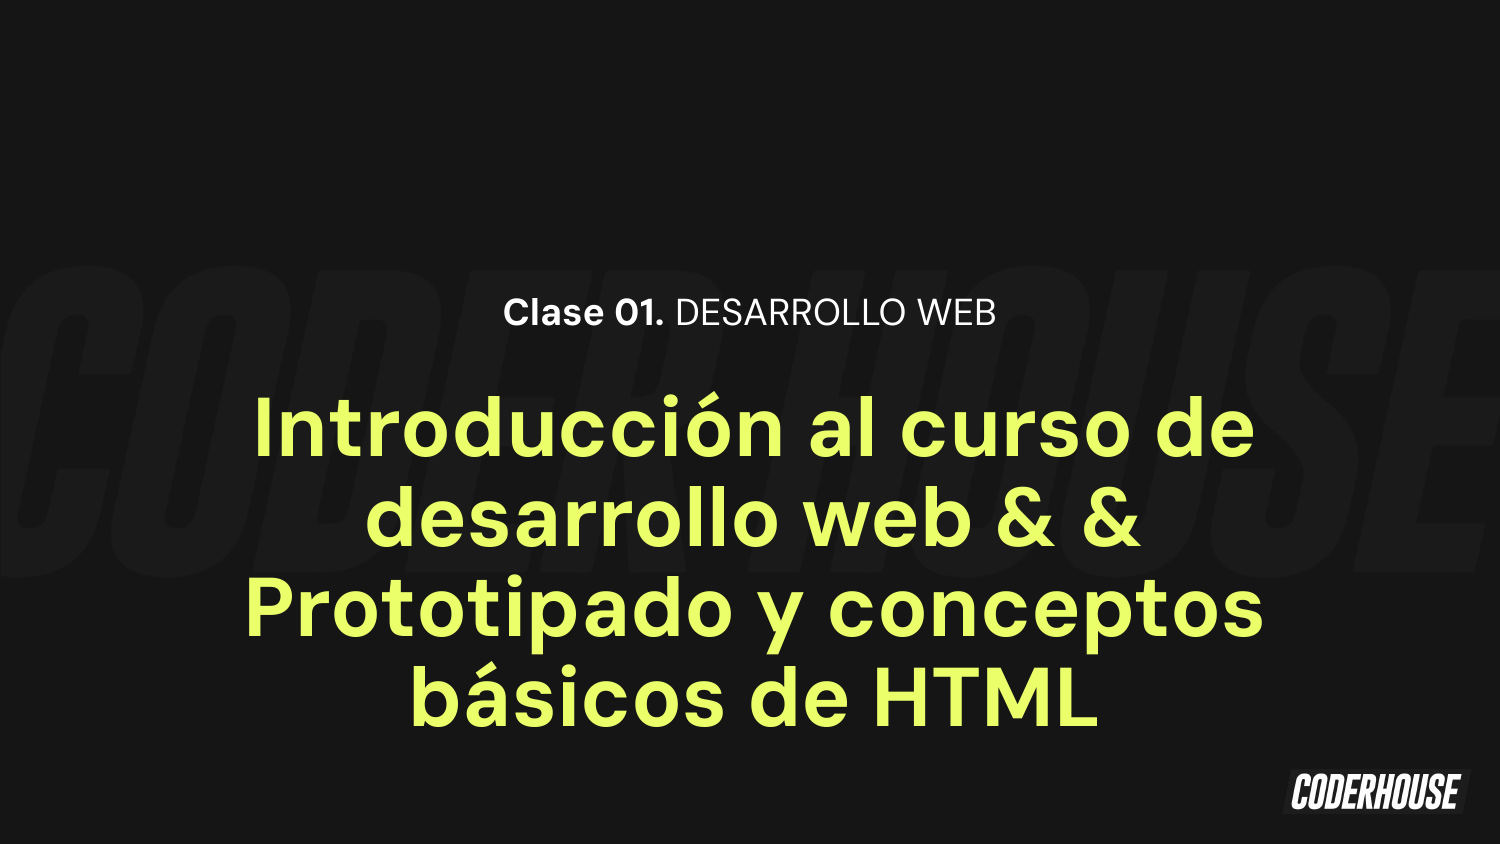

Clase 01. DESARROLLO WEB
Introducción al curso de desarrollo web & & Prototipado y conceptos básicos de HTML